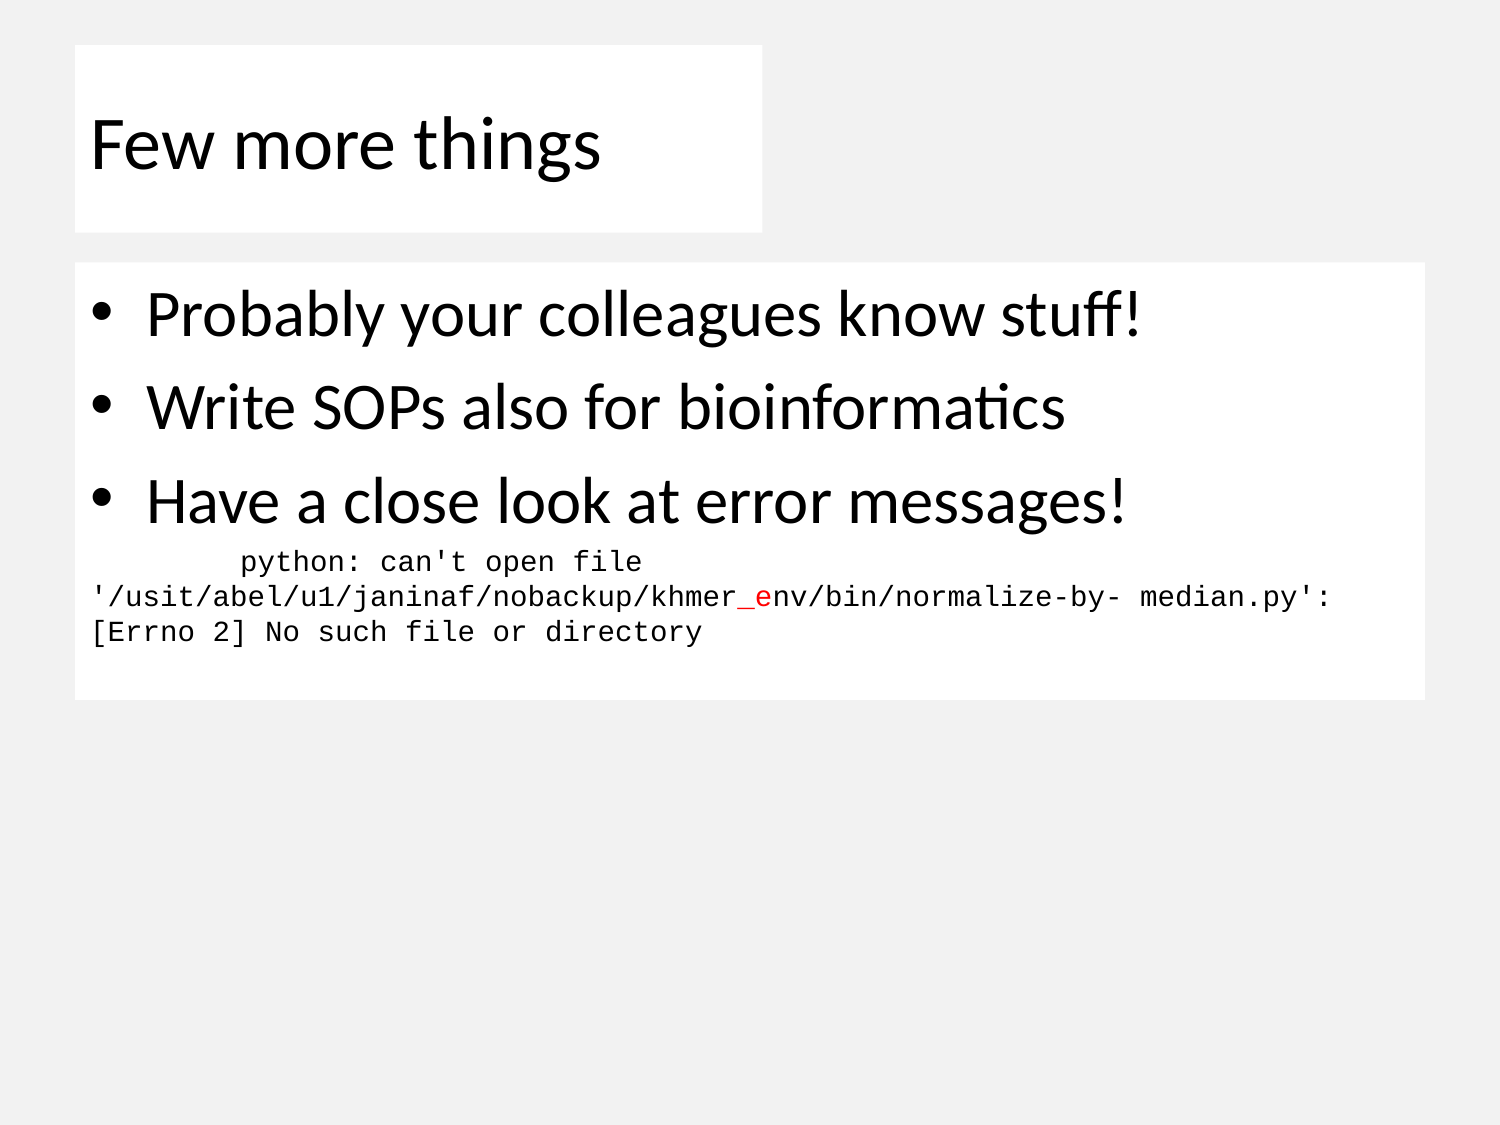

# Few more things
Probably your colleagues know stuff!
Write SOPs also for bioinformatics
Have a close look at error messages!
	python: can't open file 	'/usit/abel/u1/janinaf/nobackup/khmer_env/bin/normalize-by-	median.py': [Errno 2] No such file or directory